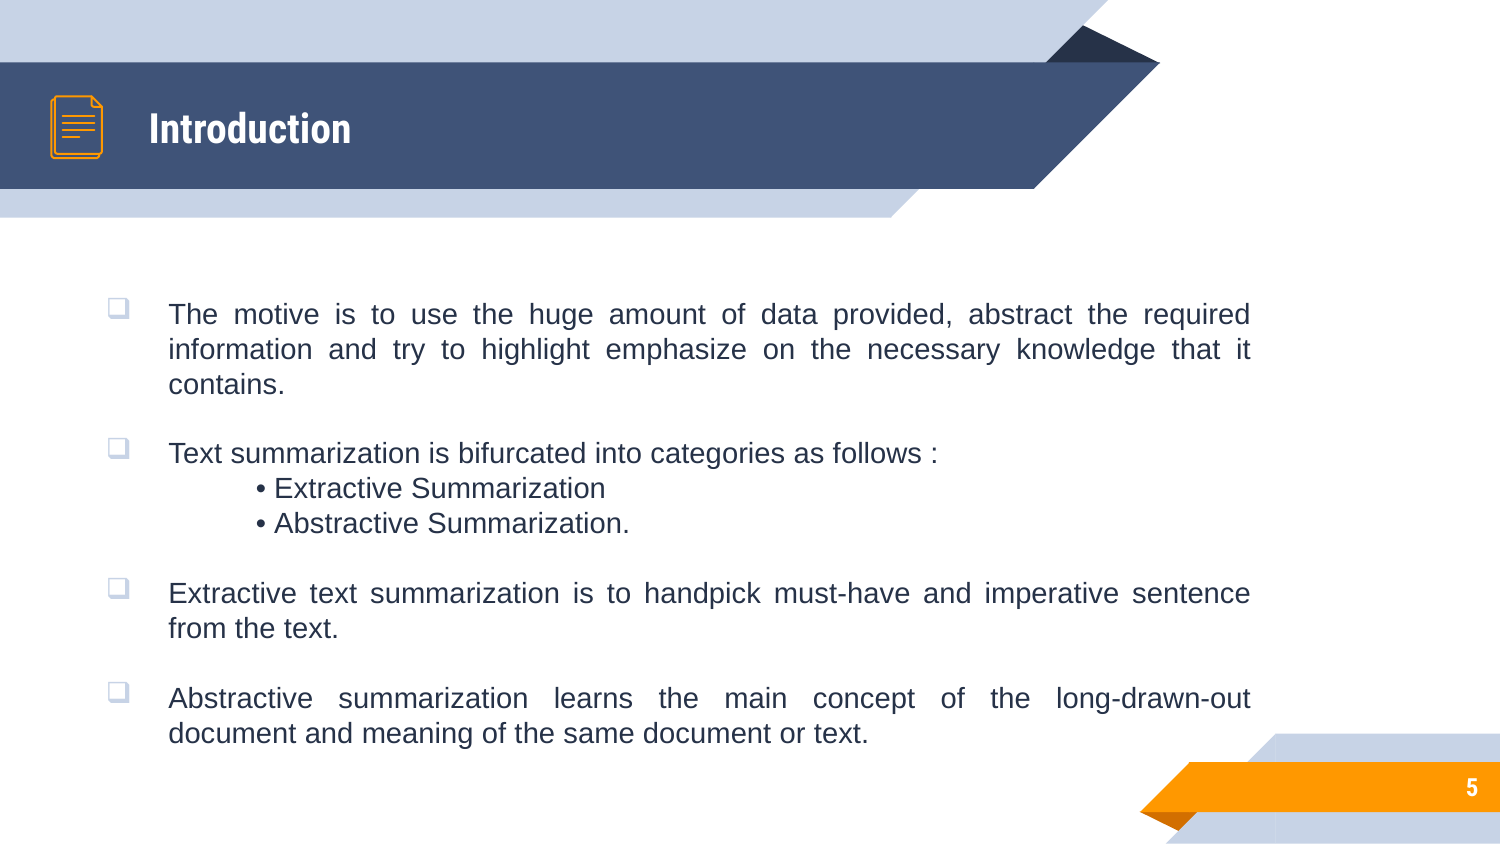

# Introduction

The motive is to use the huge amount of data provided, abstract the required information and try to highlight emphasize on the necessary knowledge that it contains.

Text summarization is bifurcated into categories as follows :
	• Extractive Summarization
	• Abstractive Summarization.

Extractive text summarization is to handpick must-have and imperative sentence from the text.

Abstractive summarization learns the main concept of the long-drawn-out document and meaning of the same document or text.
5